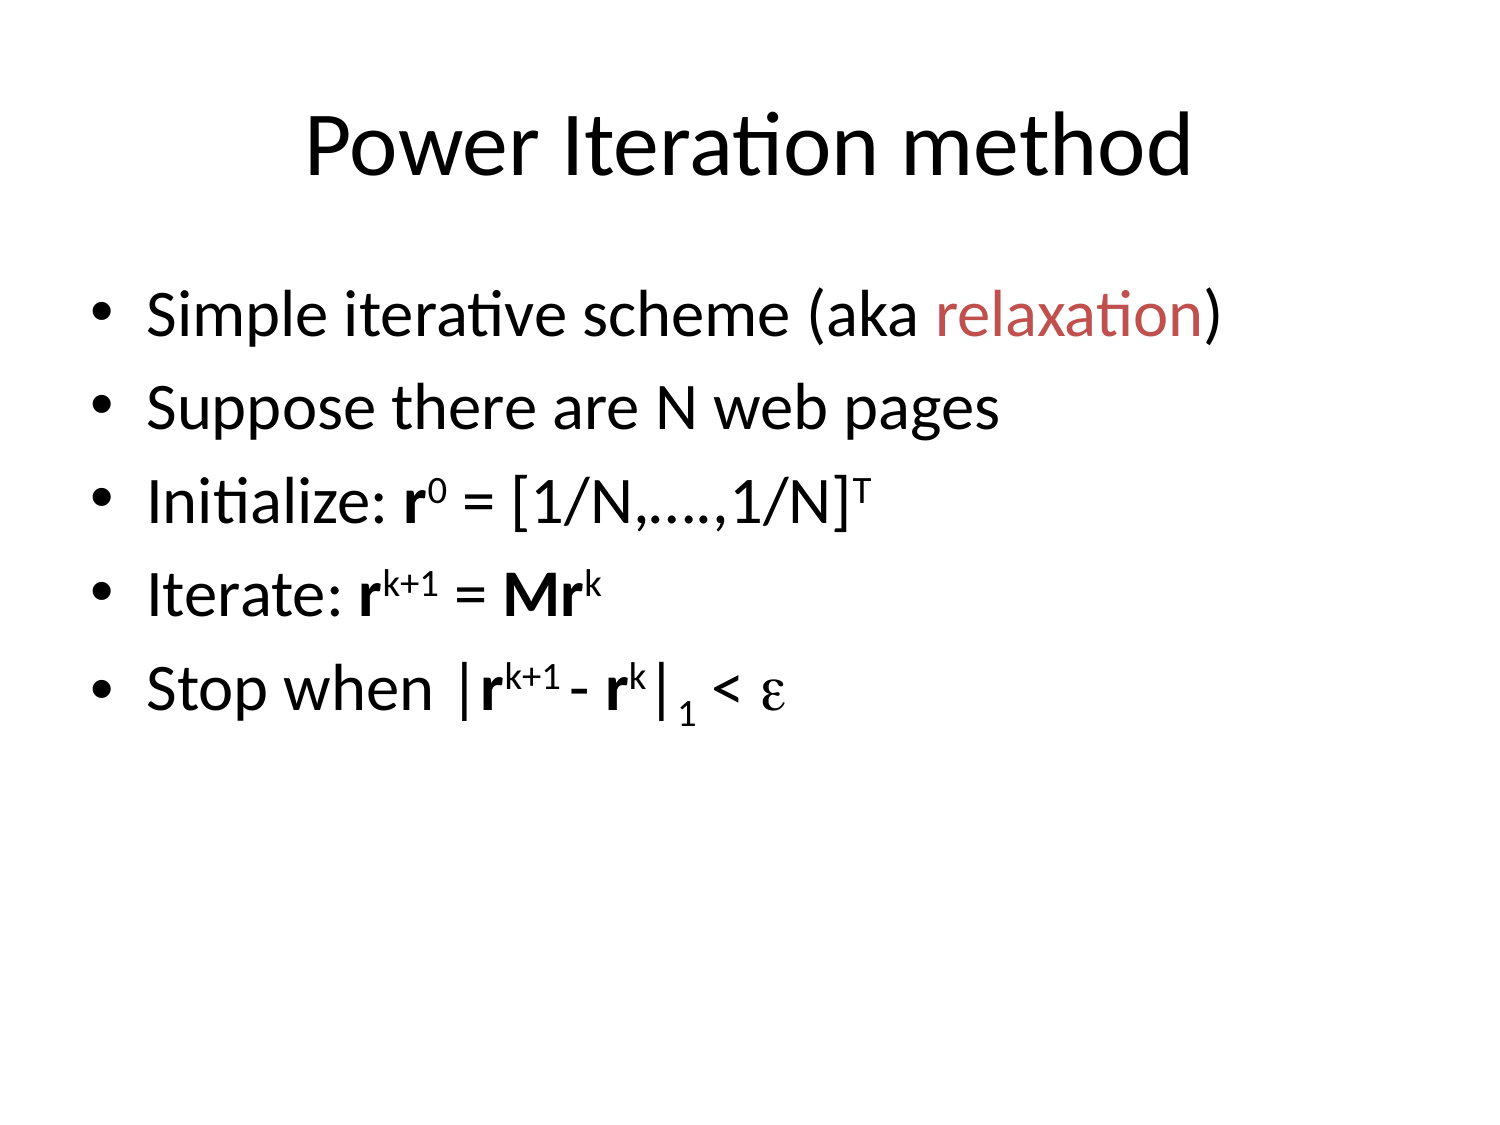

# Power Iteration method
Simple iterative scheme (aka relaxation)
Suppose there are N web pages
Initialize: r0 = [1/N,….,1/N]T
Iterate: rk+1 = Mrk
Stop when |rk+1 - rk|1 < ε